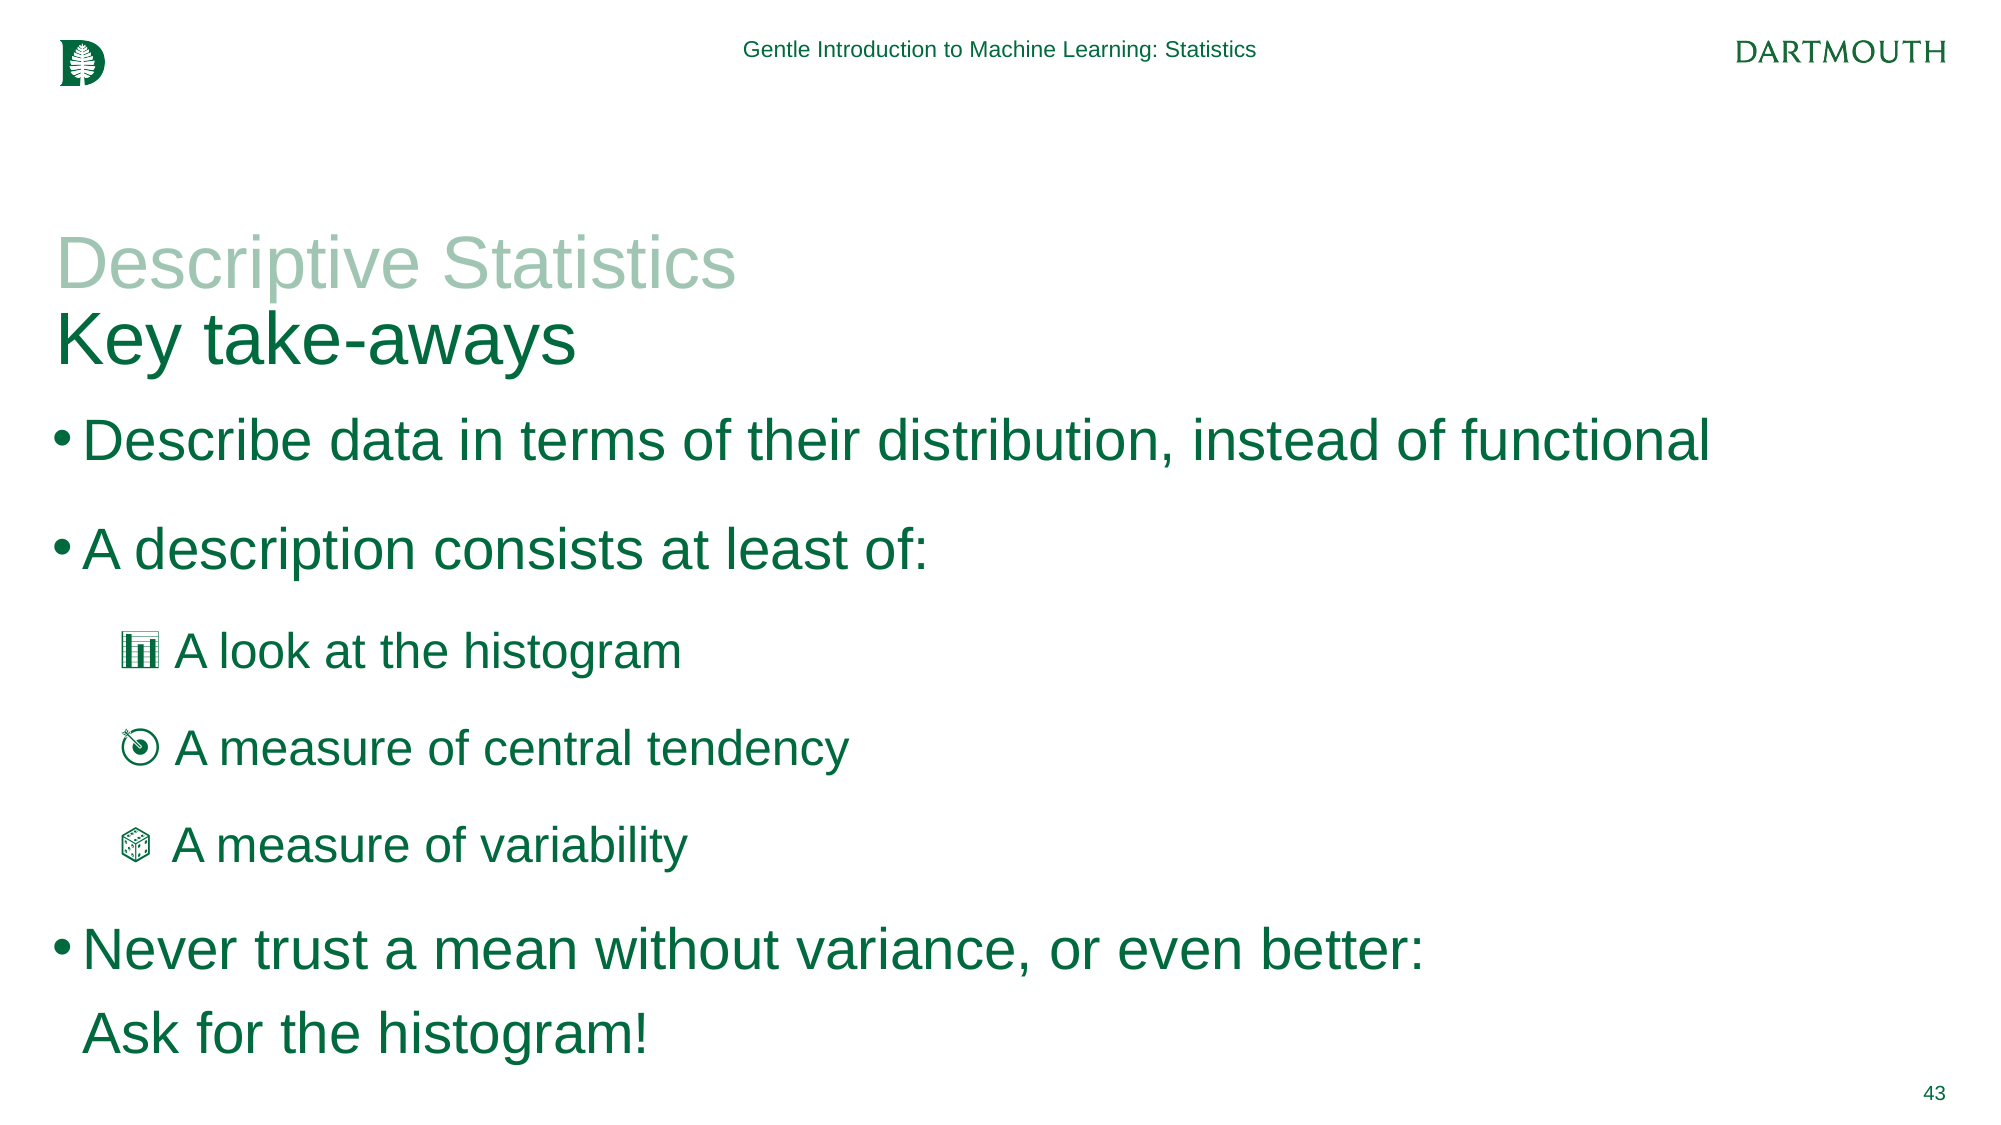

Gentle Introduction to Machine Learning: Statistics
# Descriptive Statistics Key take-aways
Describe data in terms of their distribution, instead of functional
A description consists at least of:
 A look at the histogram
 A measure of central tendency
 A measure of variability
Never trust a mean without variance, or even better:
Ask for the histogram!
43